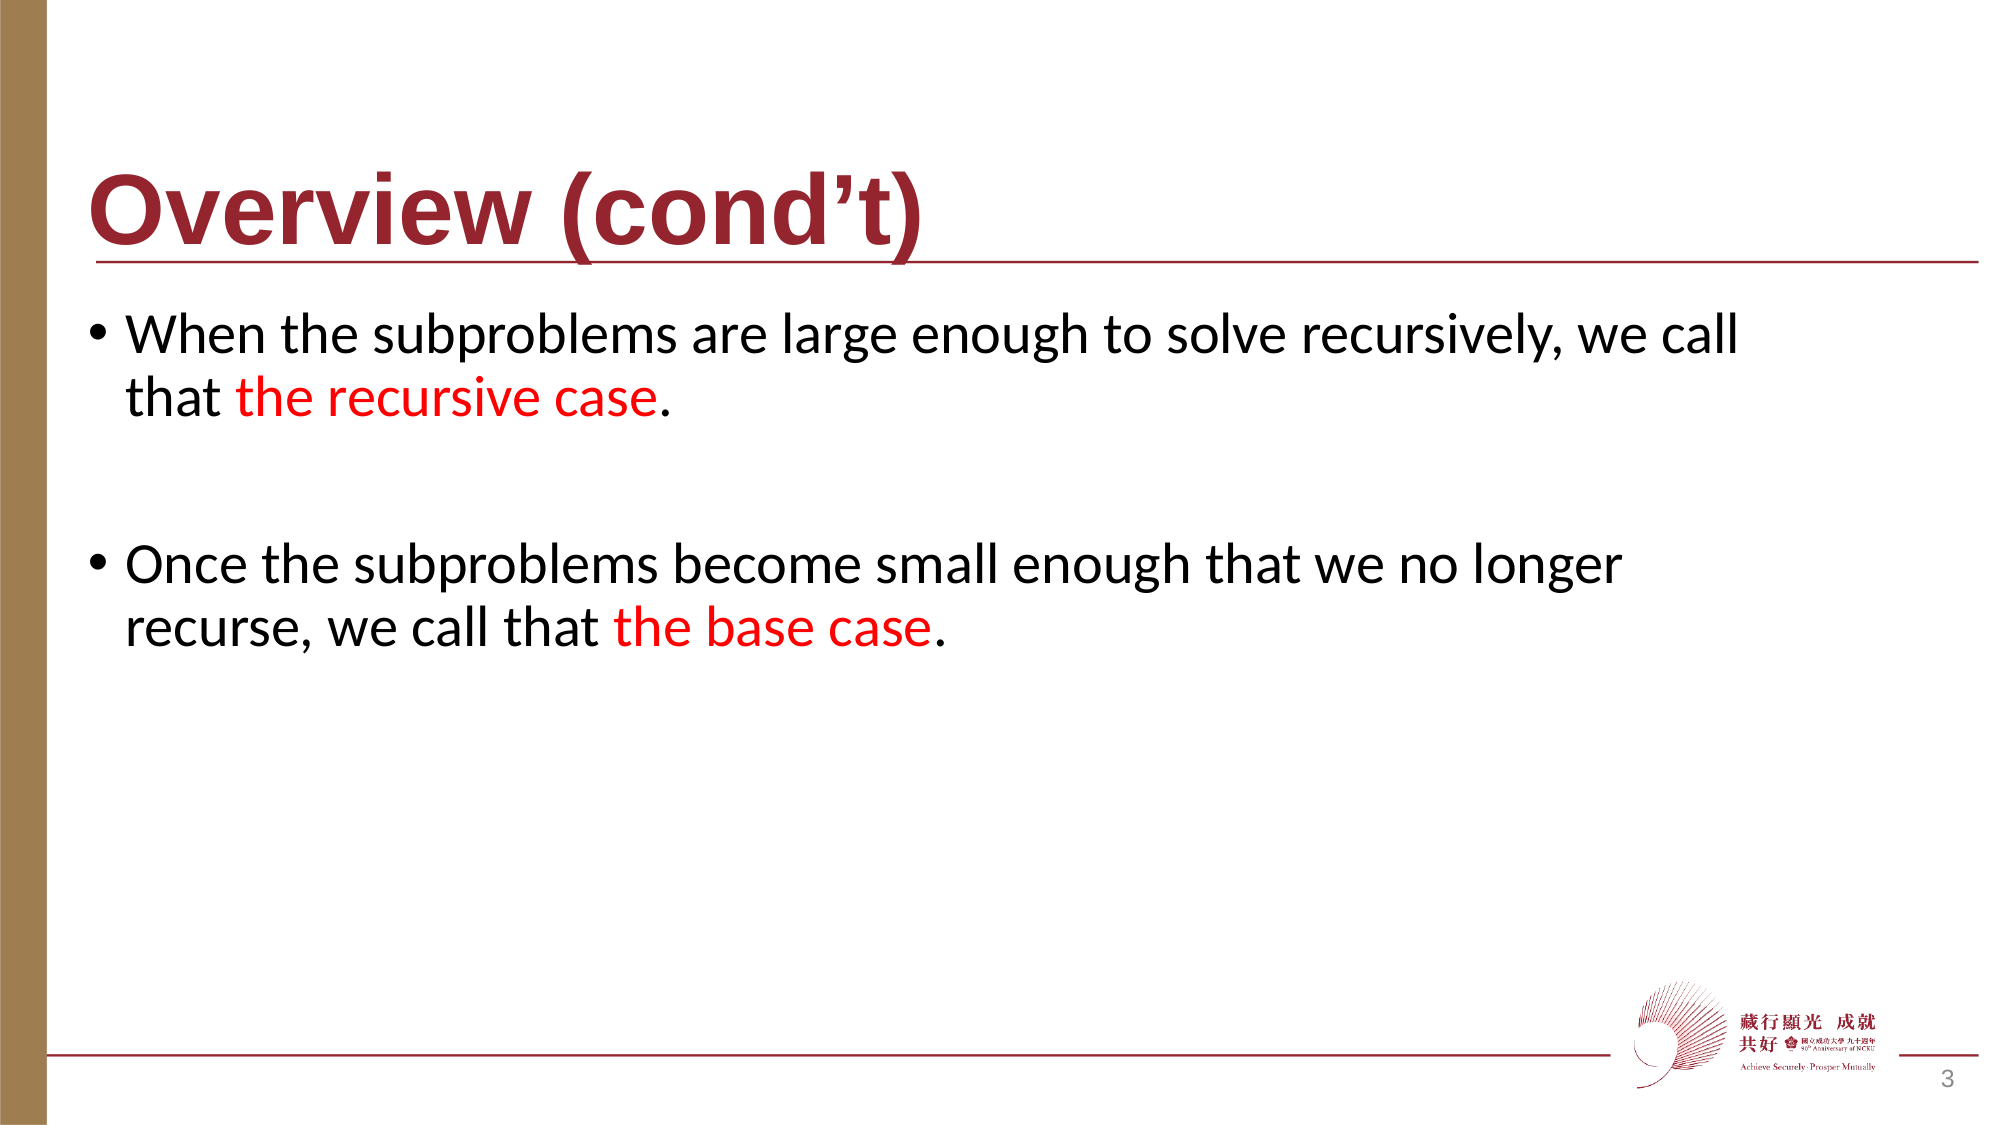

# Overview (cond’t)
When the subproblems are large enough to solve recursively, we call that the recursive case.

Once the subproblems become small enough that we no longer recurse, we call that the base case.

3